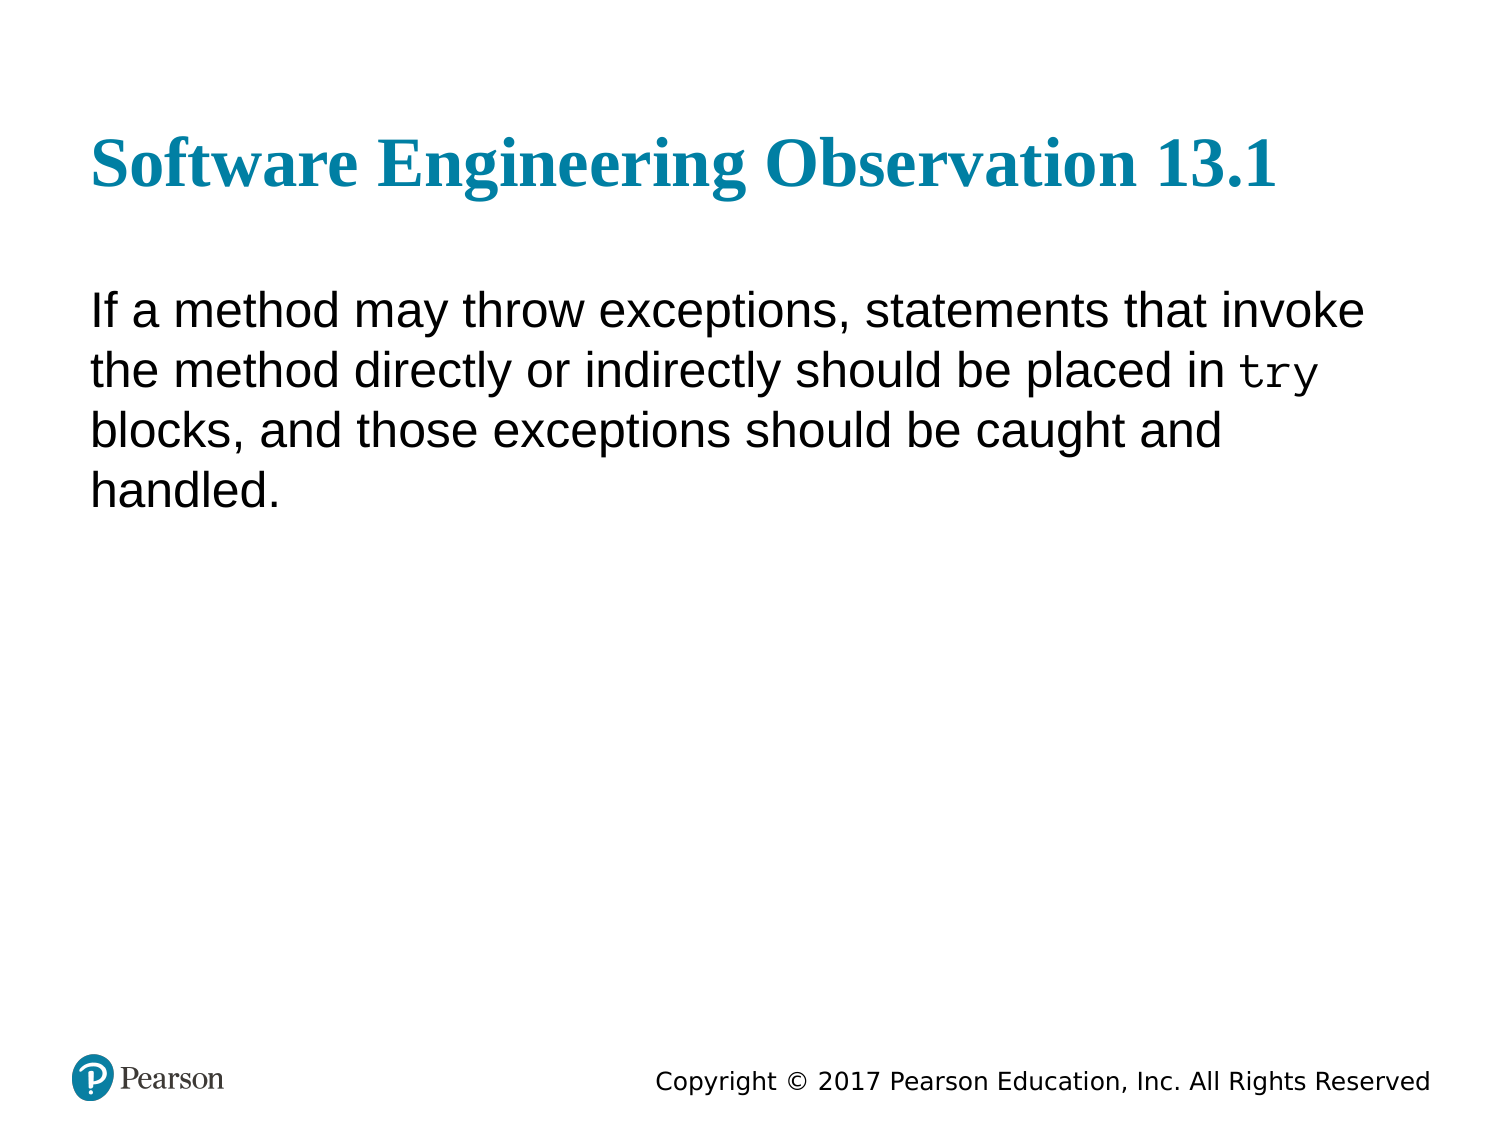

# Software Engineering Observation 13.1
If a method may throw exceptions, statements that invoke the method directly or indirectly should be placed in try blocks, and those exceptions should be caught and handled.